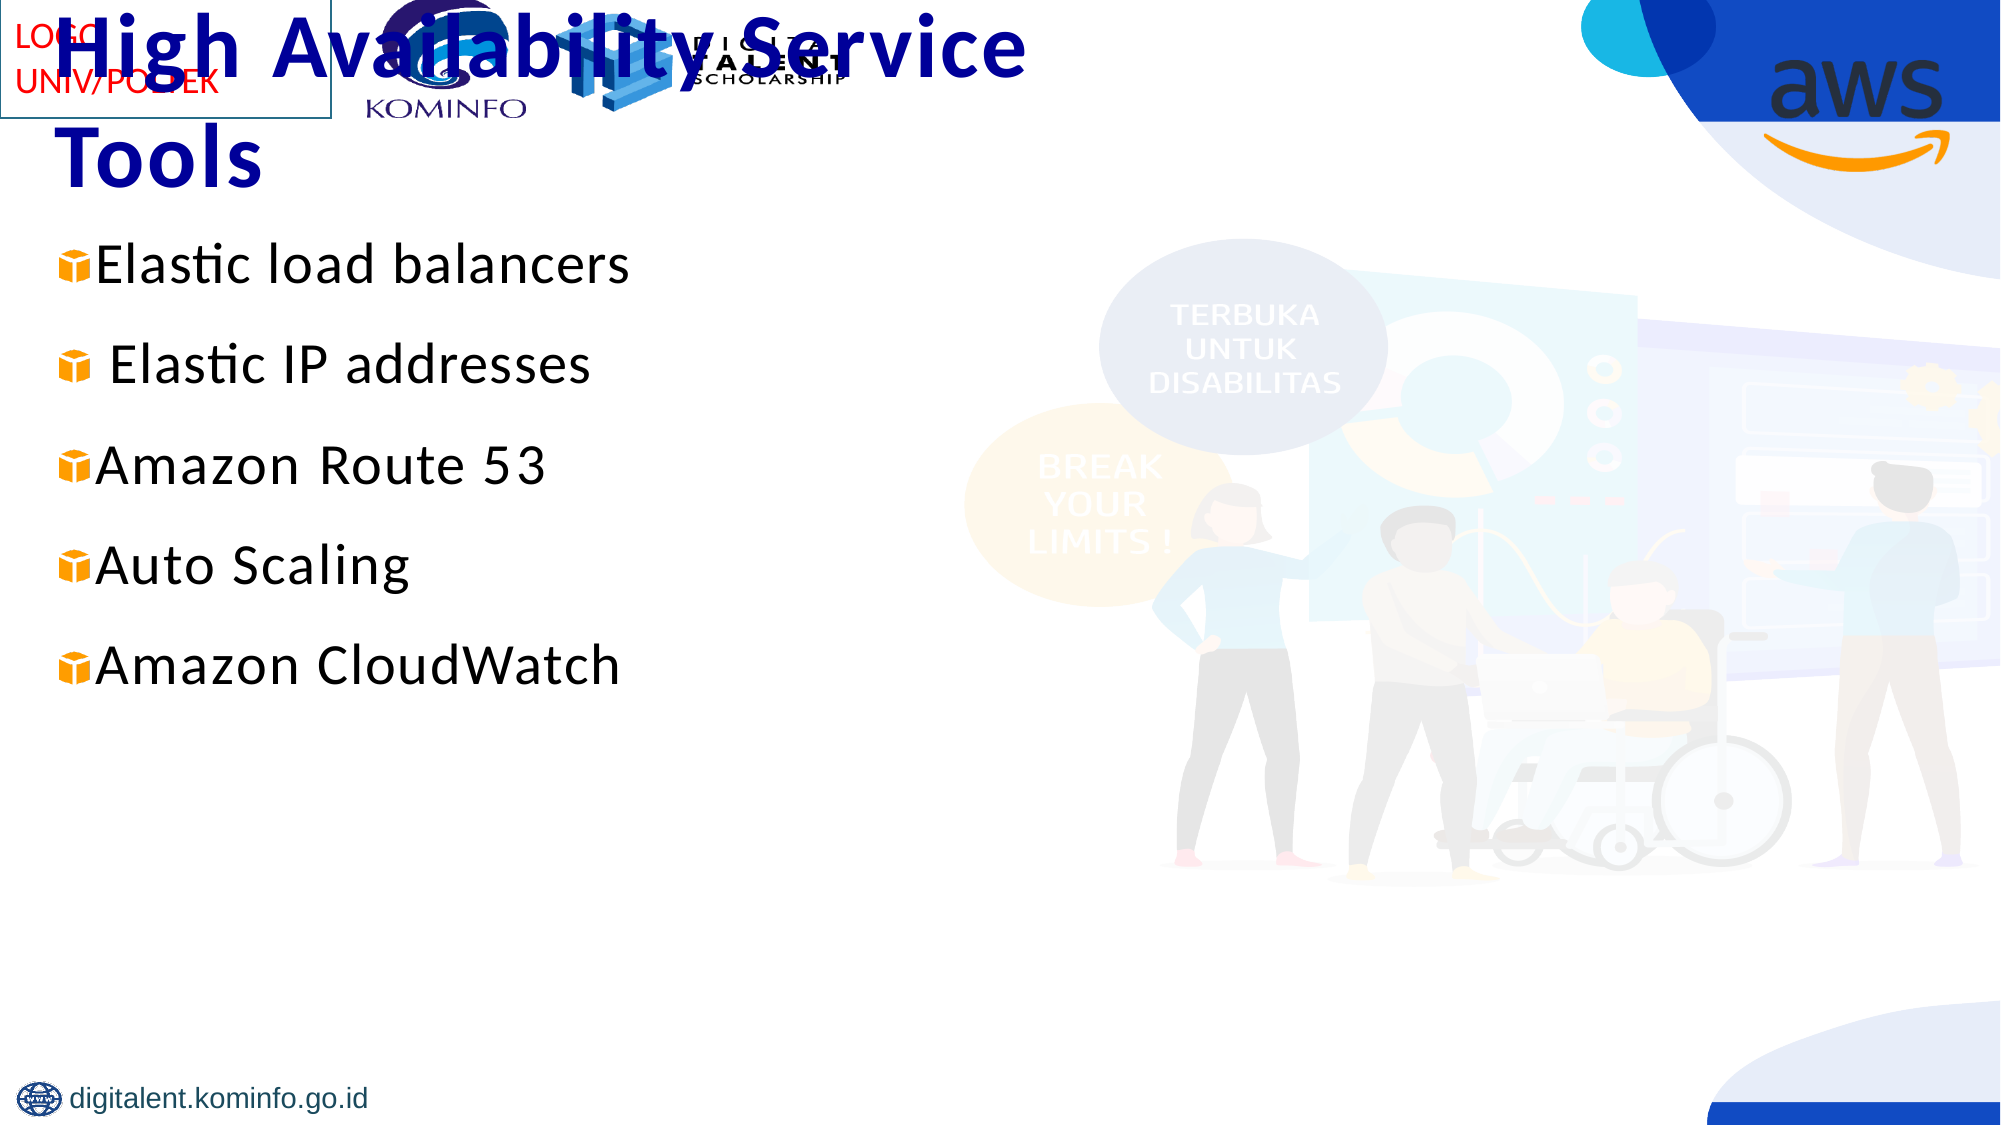

# High Availability Service Tools

Elastic load balancers  Elastic IP addresses  Amazon Route 53  Auto Scaling  Amazon CloudWatch